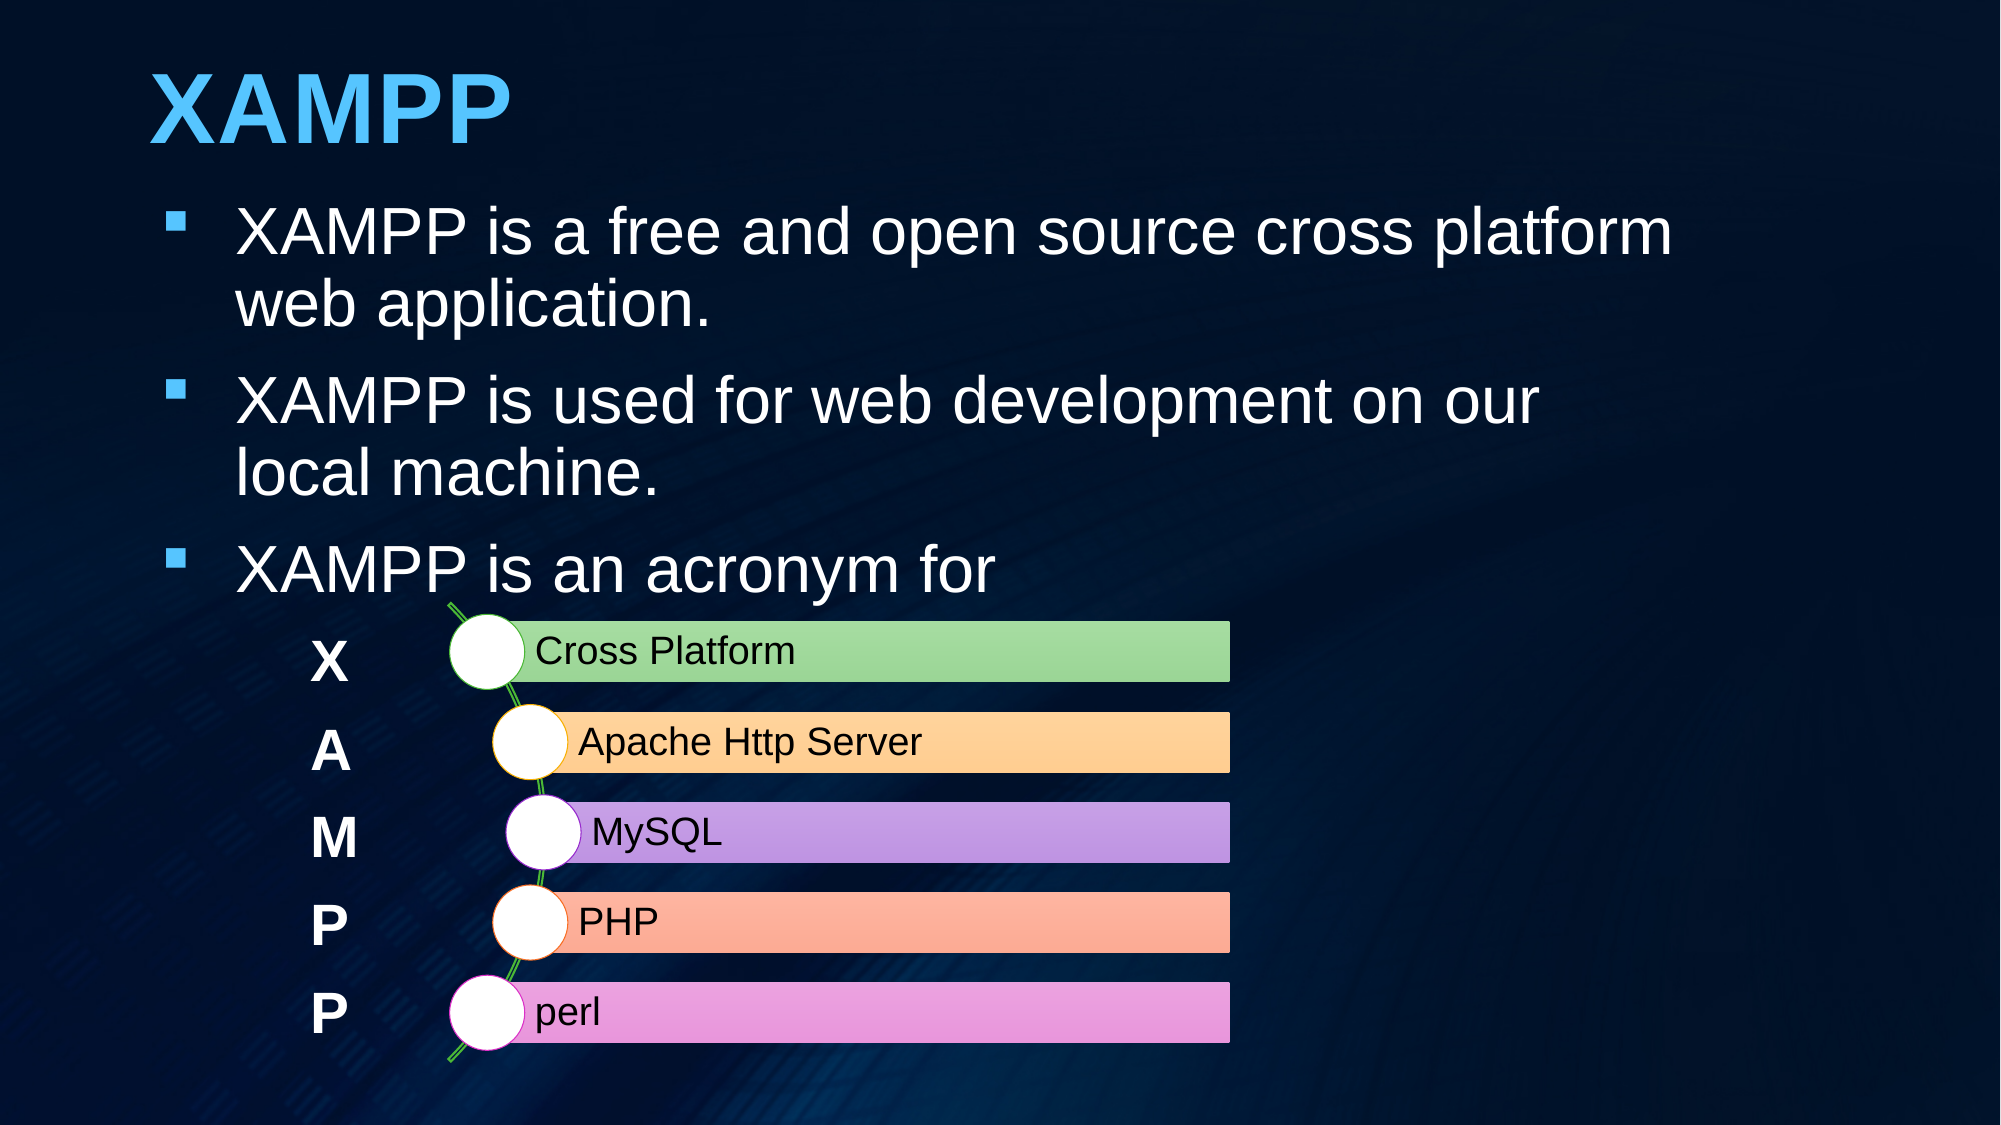

# XAMPP
XAMPP is a free and open source cross platform web application.
XAMPP is used for web development on our local machine.
XAMPP is an acronym for
	X
	A
	M
	P
	P

Cross Platform
Apache Http Server
MySQL
PHP
perl